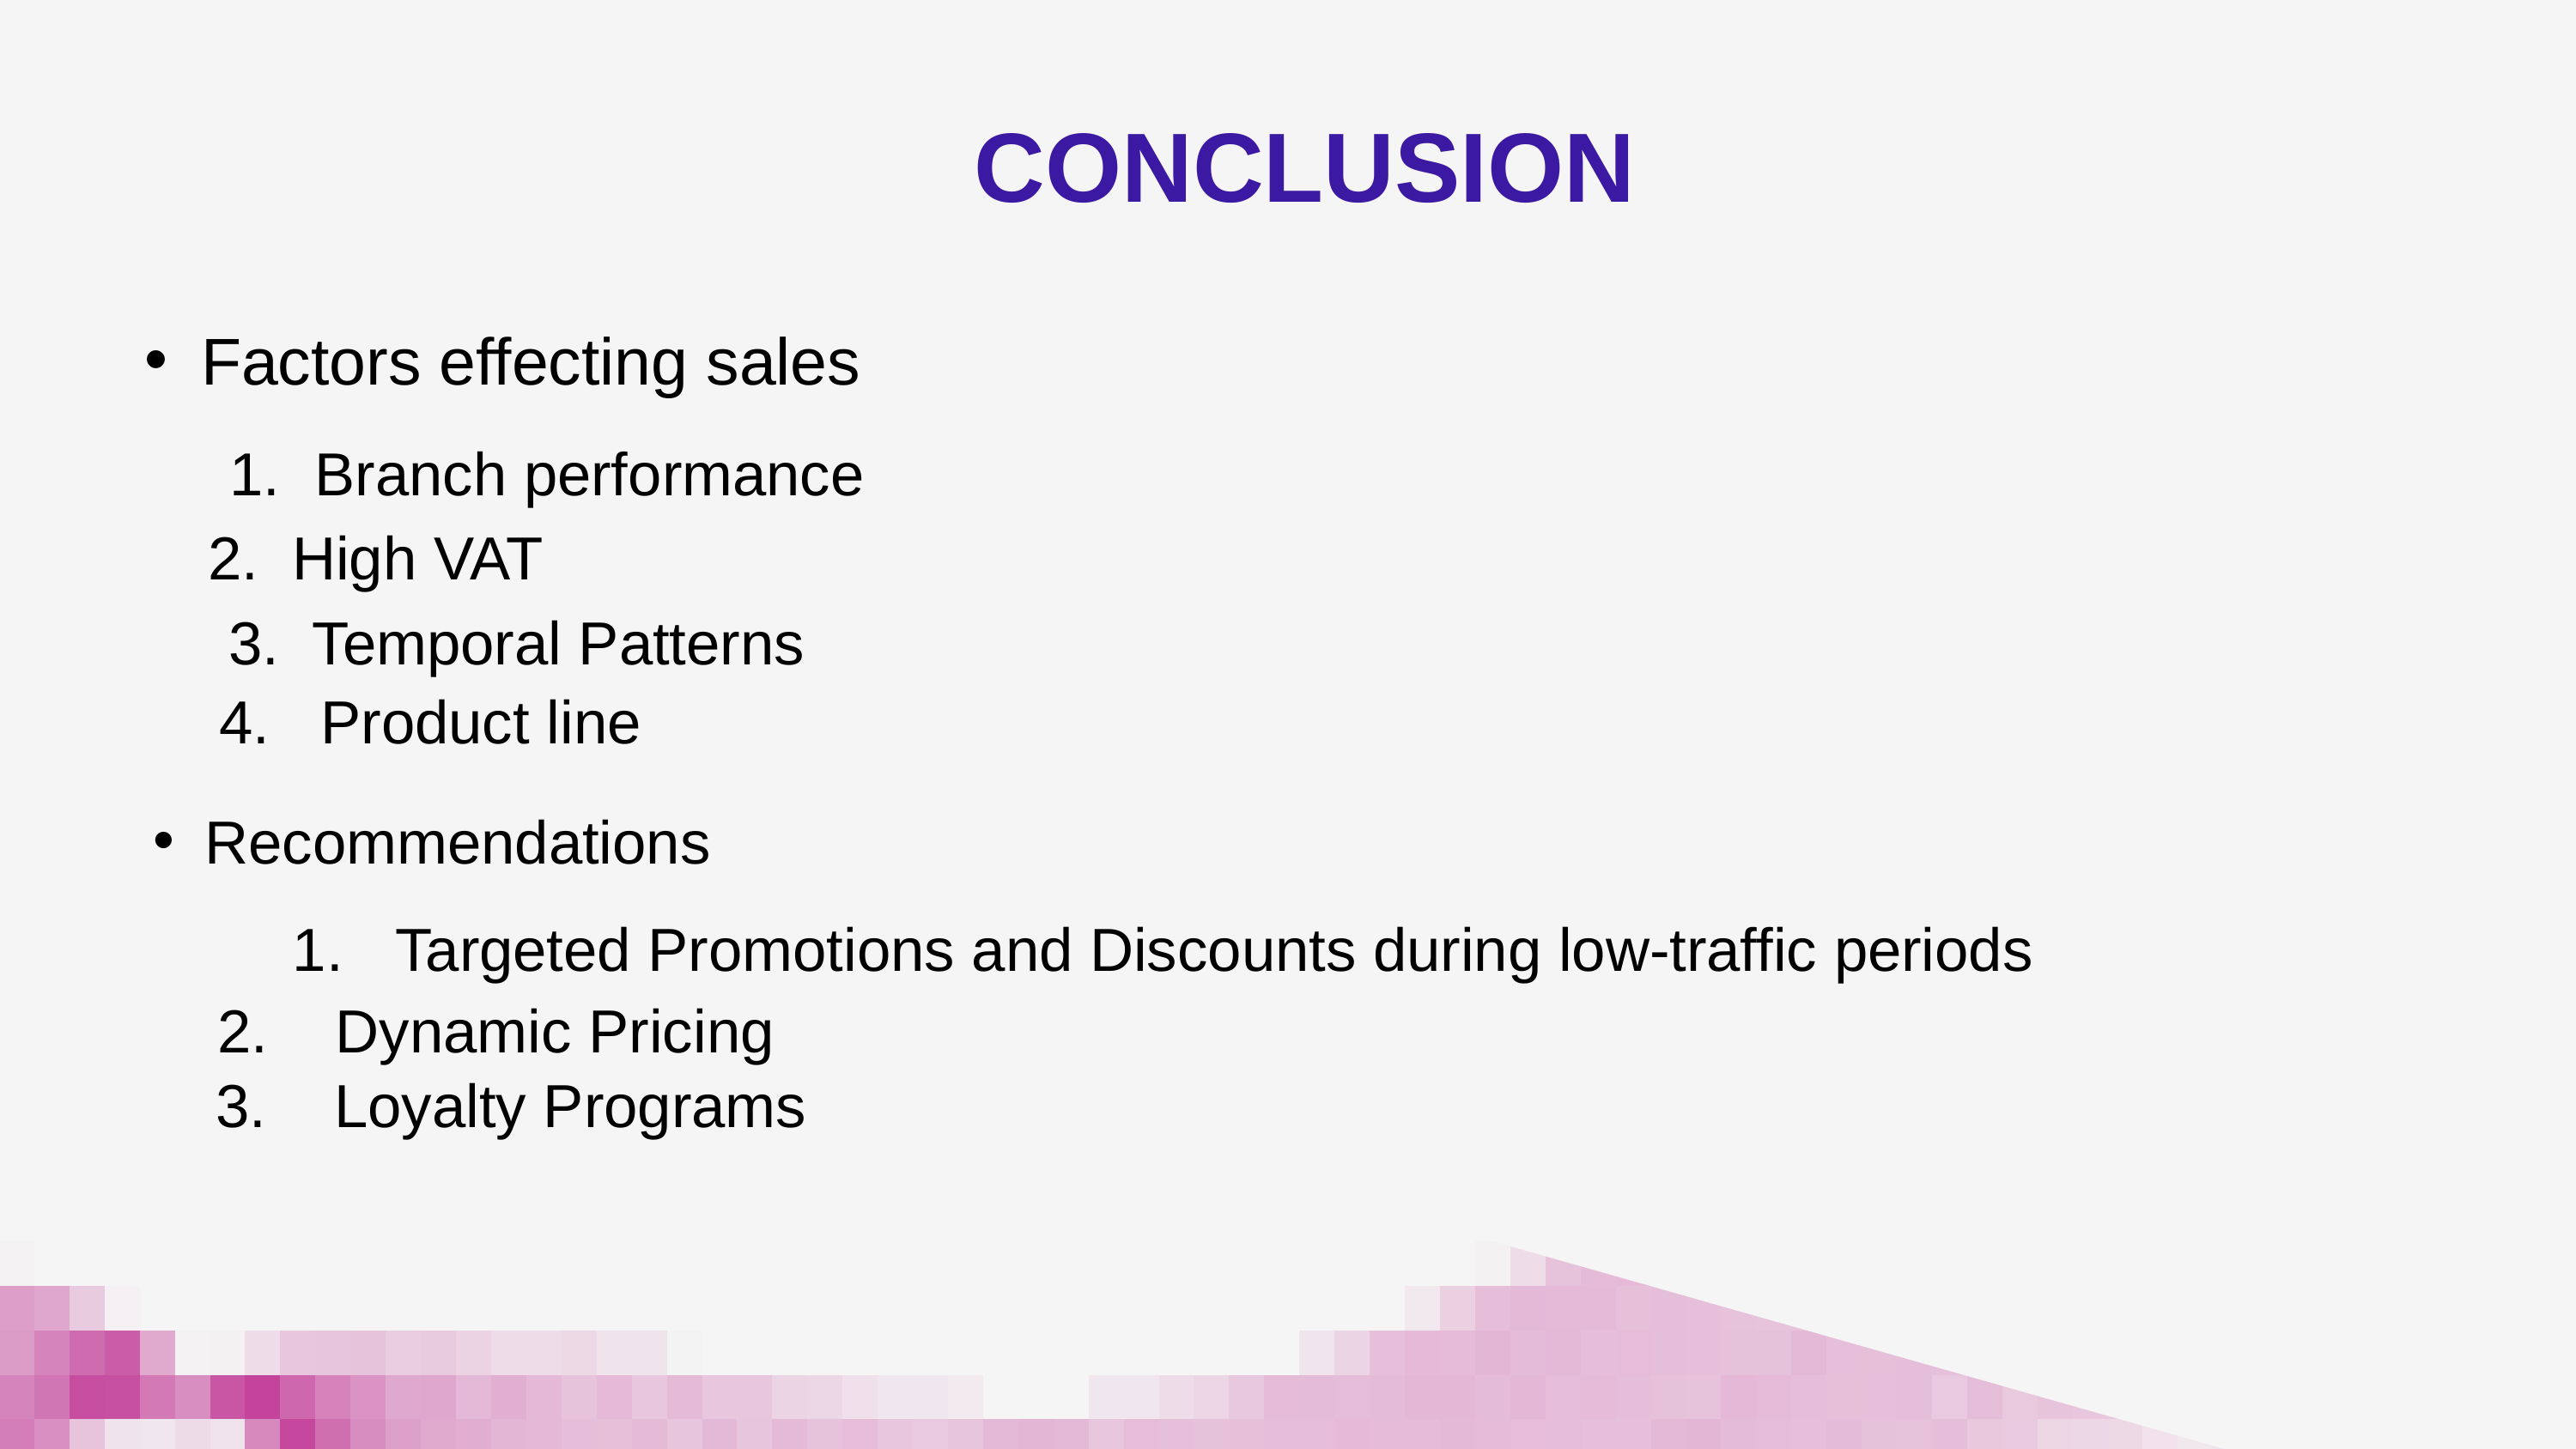

CONCLUSION
Factors effecting sales
  Branch performance

2.  High VAT
3.  Temporal Patterns
 4.   Product line
Recommendations

   Targeted Promotions and Discounts during low-traffic periods
2.    Dynamic Pricing
3.    Loyalty Programs